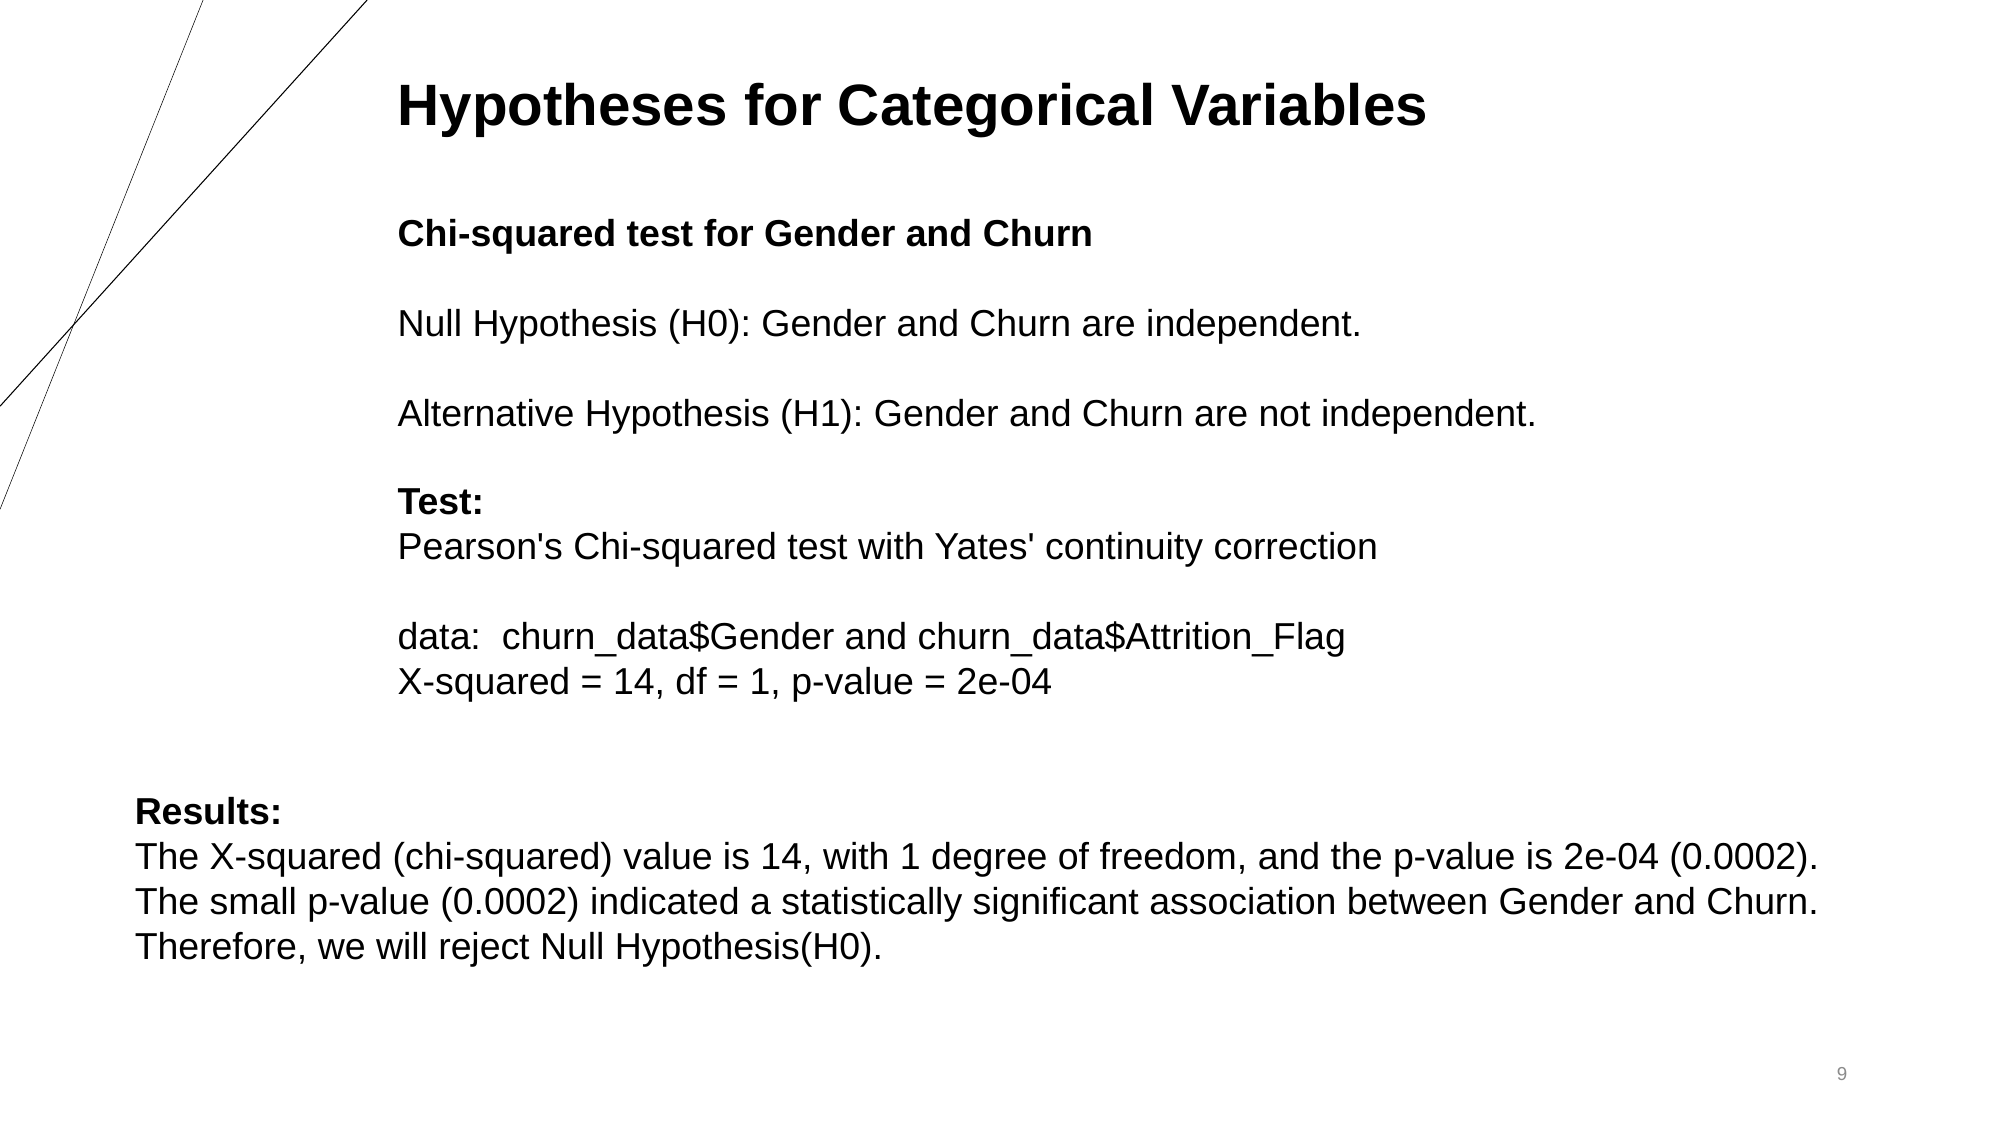

Hypotheses for Categorical Variables

Chi-squared test for Gender and Churn

Null Hypothesis (H0): Gender and Churn are independent.

Alternative Hypothesis (H1): Gender and Churn are not independent.

Test:
Pearson's Chi-squared test with Yates' continuity correction

data:  churn_data$Gender and churn_data$Attrition_Flag
X-squared = 14, df = 1, p-value = 2e-04
Results:
The X-squared (chi-squared) value is 14, with 1 degree of freedom, and the p-value is 2e-04 (0.0002).
The small p-value (0.0002) indicated a statistically significant association between Gender and Churn. Therefore, we will reject Null Hypothesis(H0).
9